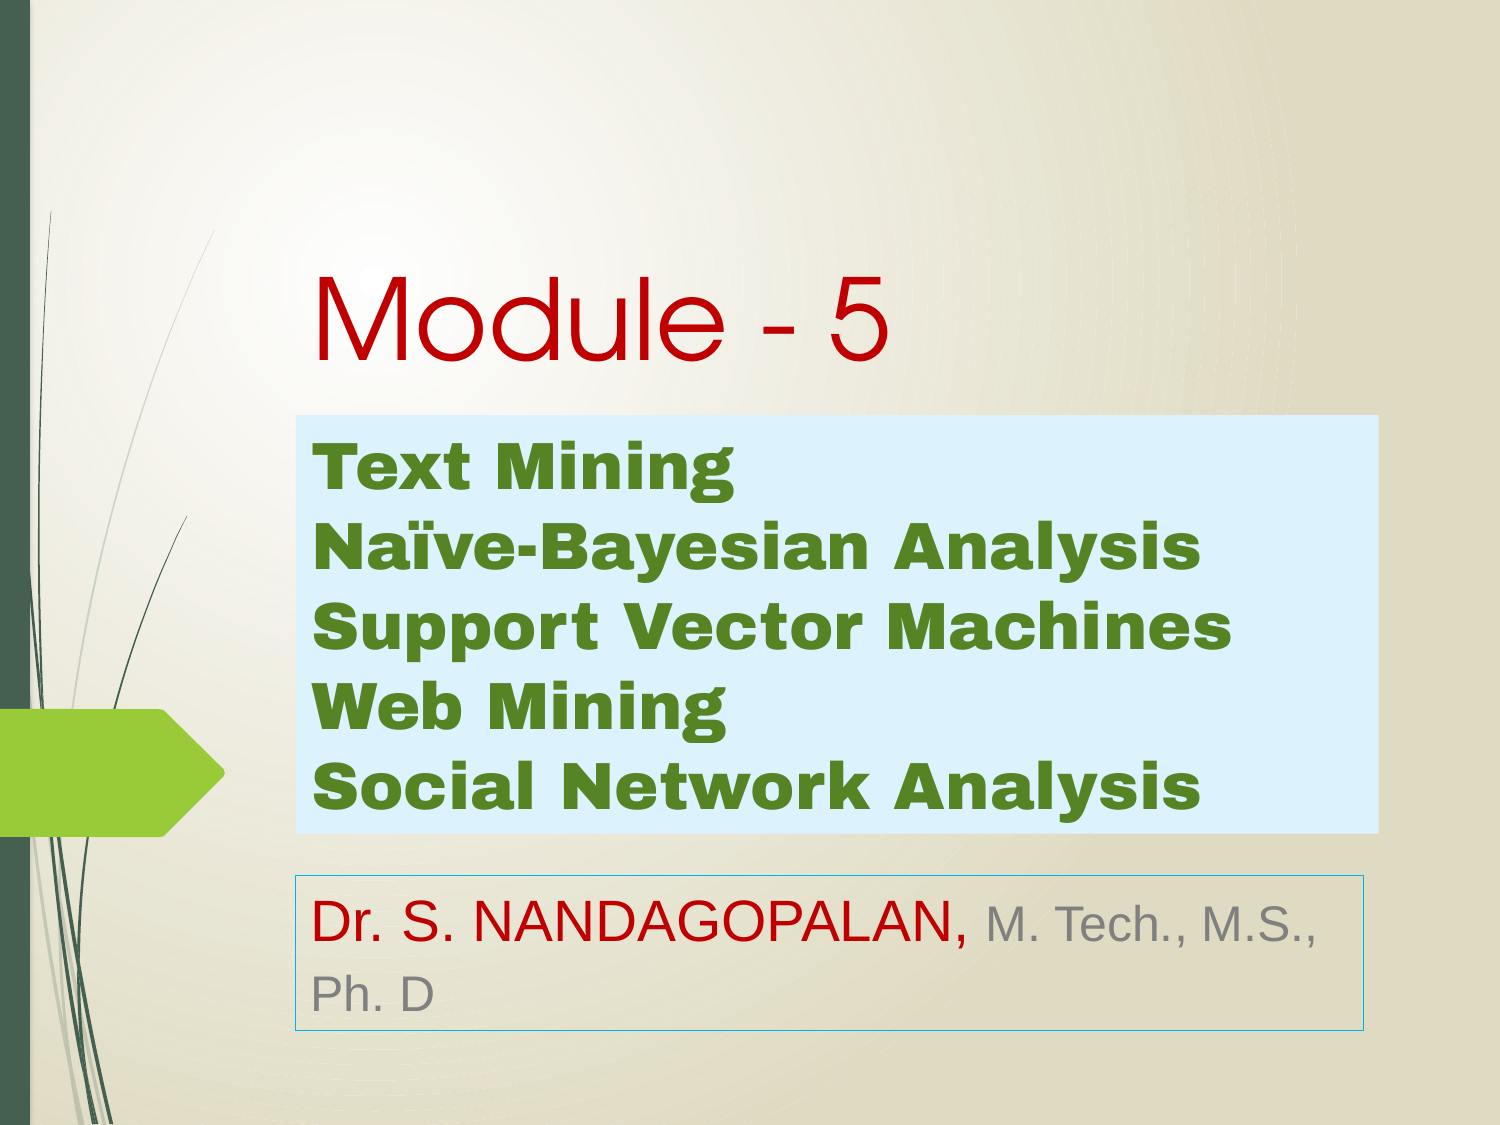

# Module - 5
Text Mining
Naïve-Bayesian Analysis Support Vector Machines
Web Mining
Social Network Analysis
Dr. S. NANDAGOPALAN, M. Tech., M.S., Ph. D